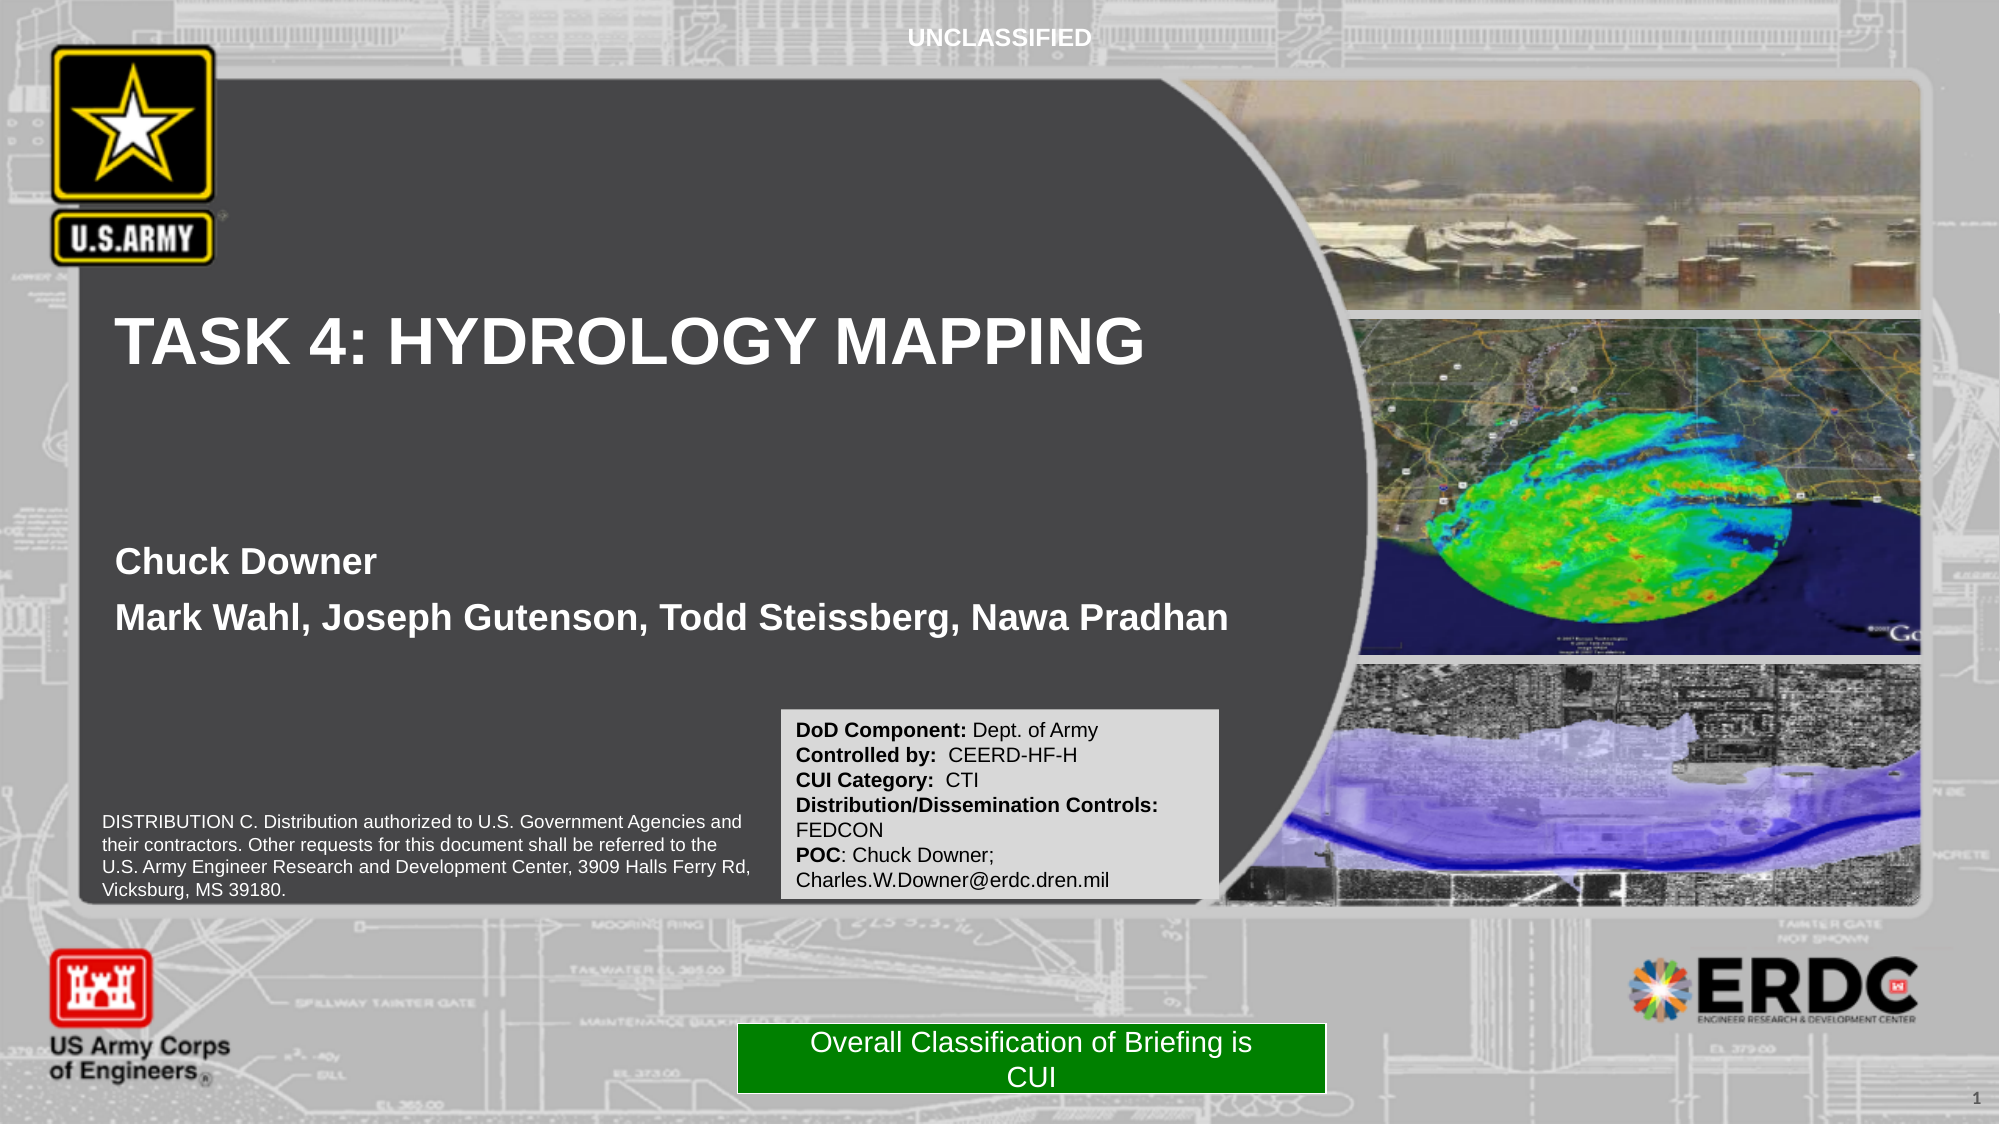

UNCLASSIFIED
# Task 4: Hydrology Mapping
Chuck Downer
Mark Wahl, Joseph Gutenson, Todd Steissberg, Nawa Pradhan
DoD Component: Dept. of Army
Controlled by:  CEERD-HF-H
CUI Category:  CTI
Distribution/Dissemination Controls:  FEDCON
POC: Chuck Downer; Charles.W.Downer@erdc.dren.mil
DISTRIBUTION C. Distribution authorized to U.S. Government Agencies and their contractors. Other requests for this document shall be referred to the U.S. Army Engineer Research and Development Center, 3909 Halls Ferry Rd, Vicksburg, MS 39180.
Overall Classification of Briefing is
CUI
UNCLASSIFIED
1